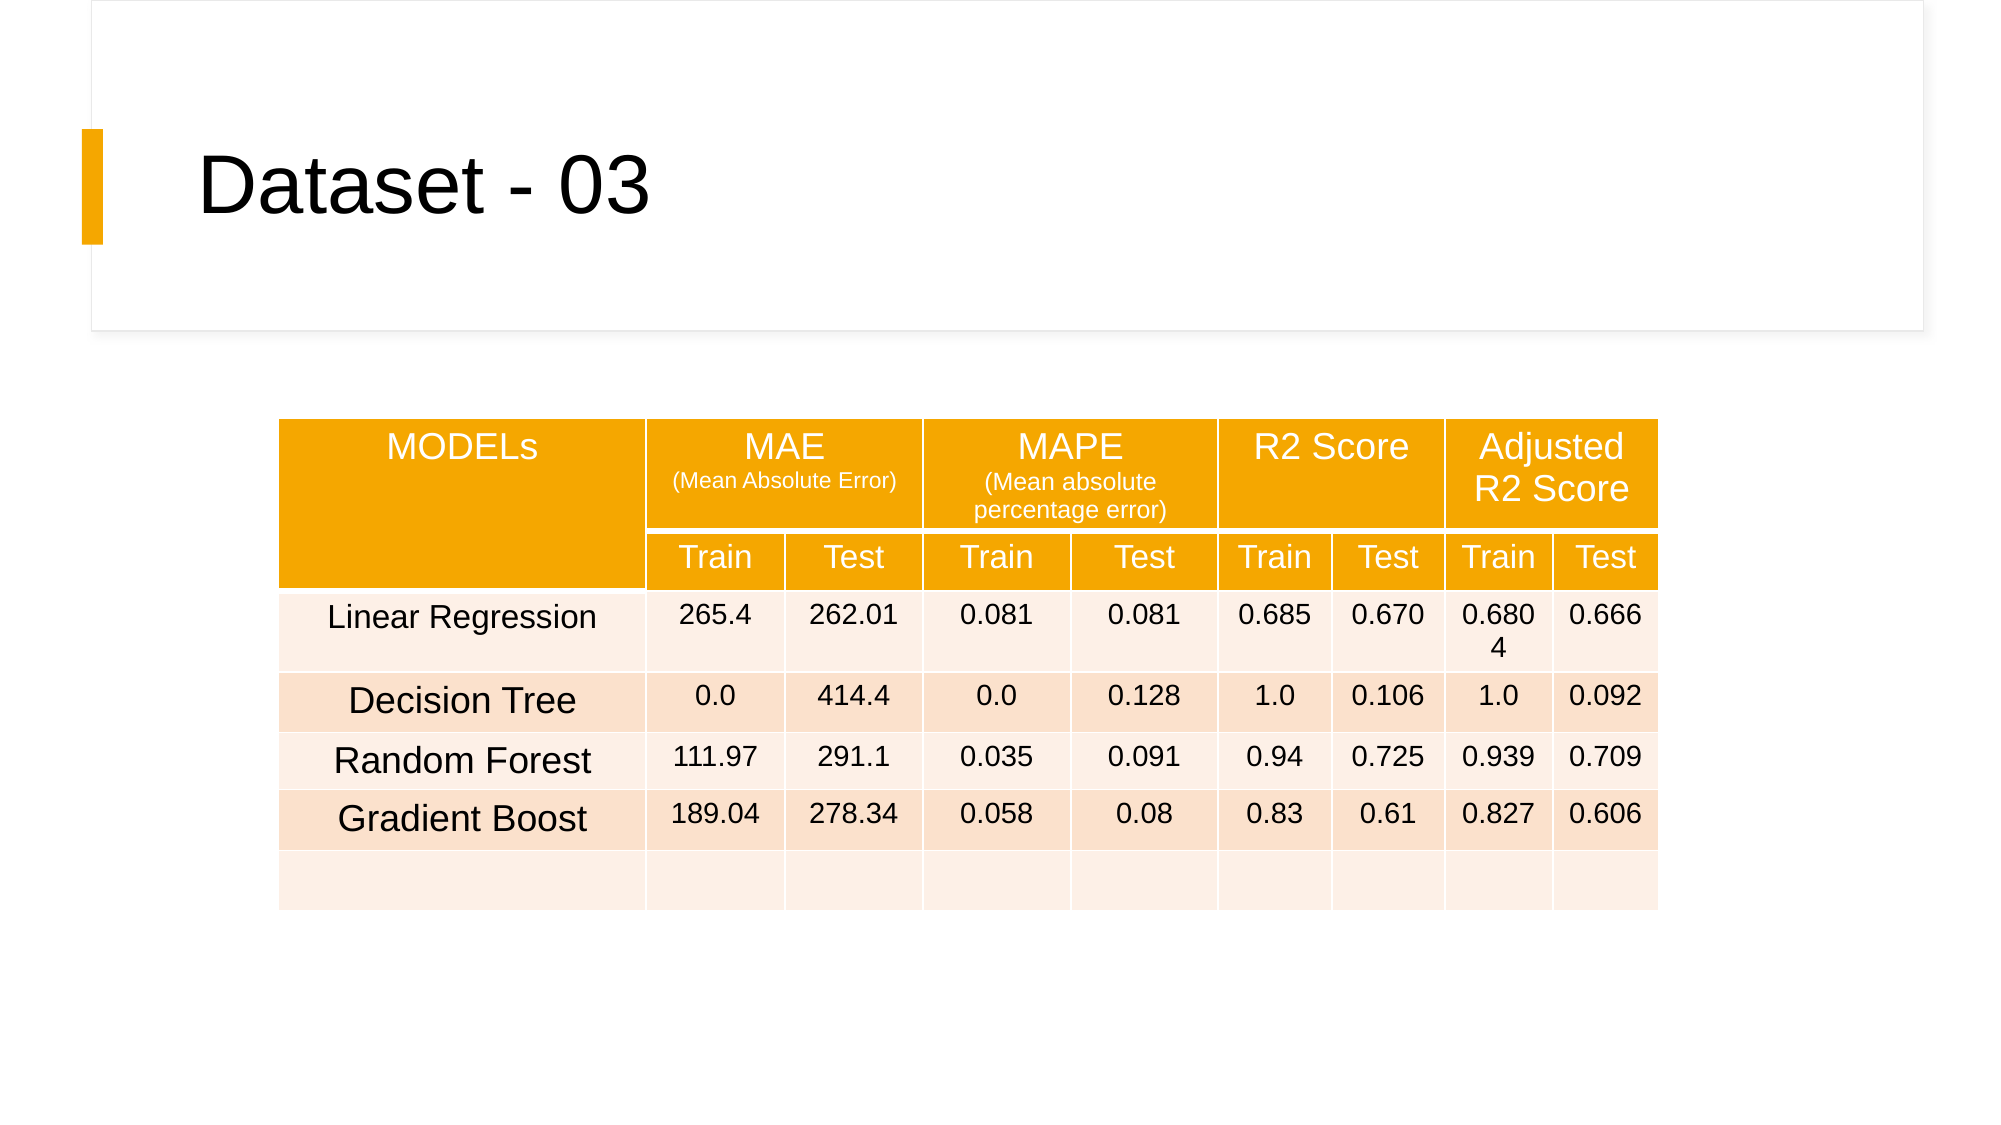

# Dataset - 03
| MODELs | MAE (Mean Absolute Error) |  | MAPE (Mean absolute percentage error) |  | R2 Score |  | Adjusted R2 Score |  |
| --- | --- | --- | --- | --- | --- | --- | --- | --- |
|  | Train | Test | Train | Test | Train | Test | Train | Test |
| Linear Regression | 265.4 | 262.01 | 0.081 | 0.081 | 0.685 | 0.670 | 0.6804 | 0.666 |
| Decision Tree | 0.0 | 414.4 | 0.0 | 0.128 | 1.0 | 0.106 | 1.0 | 0.092 |
| Random Forest | 111.97 | 291.1 | 0.035 | 0.091 | 0.94 | 0.725 | 0.939 | 0.709 |
| Gradient Boost | 189.04 | 278.34 | 0.058 | 0.08 | 0.83 | 0.61 | 0.827 | 0.606 |
|  |  |  |  |  |  |  |  |  |